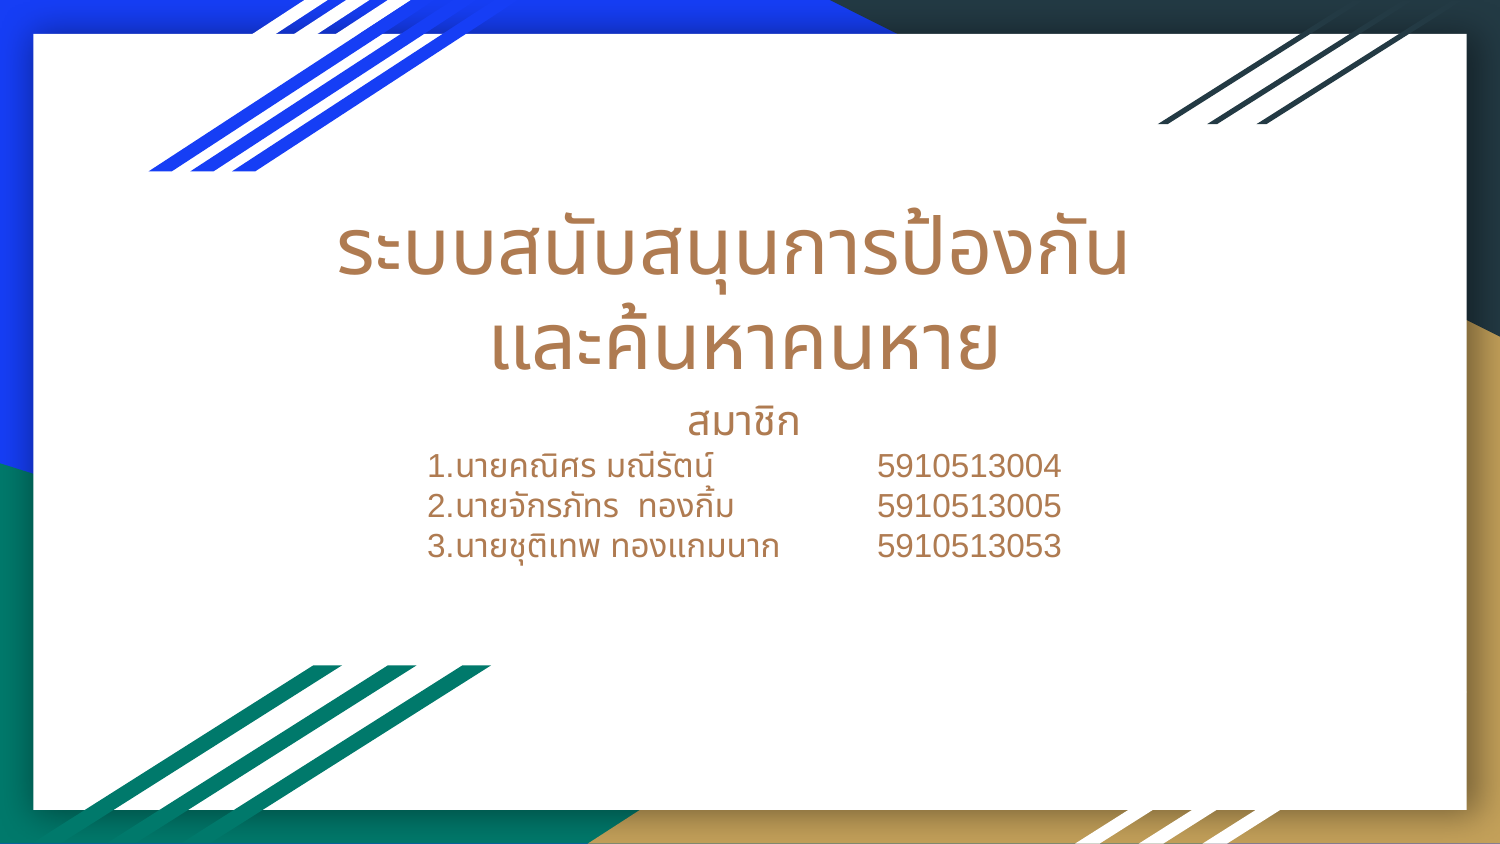

# ระบบสนับสนุนการป้องกัน และค้นหาคนหาย
สมาชิก
1.นายคณิศร มณีรัตน์ 		5910513004
2.นายจักรภัทร  ทองกิ้ม 	5910513005
3.นายชุติเทพ ทองแกมนาก 	5910513053